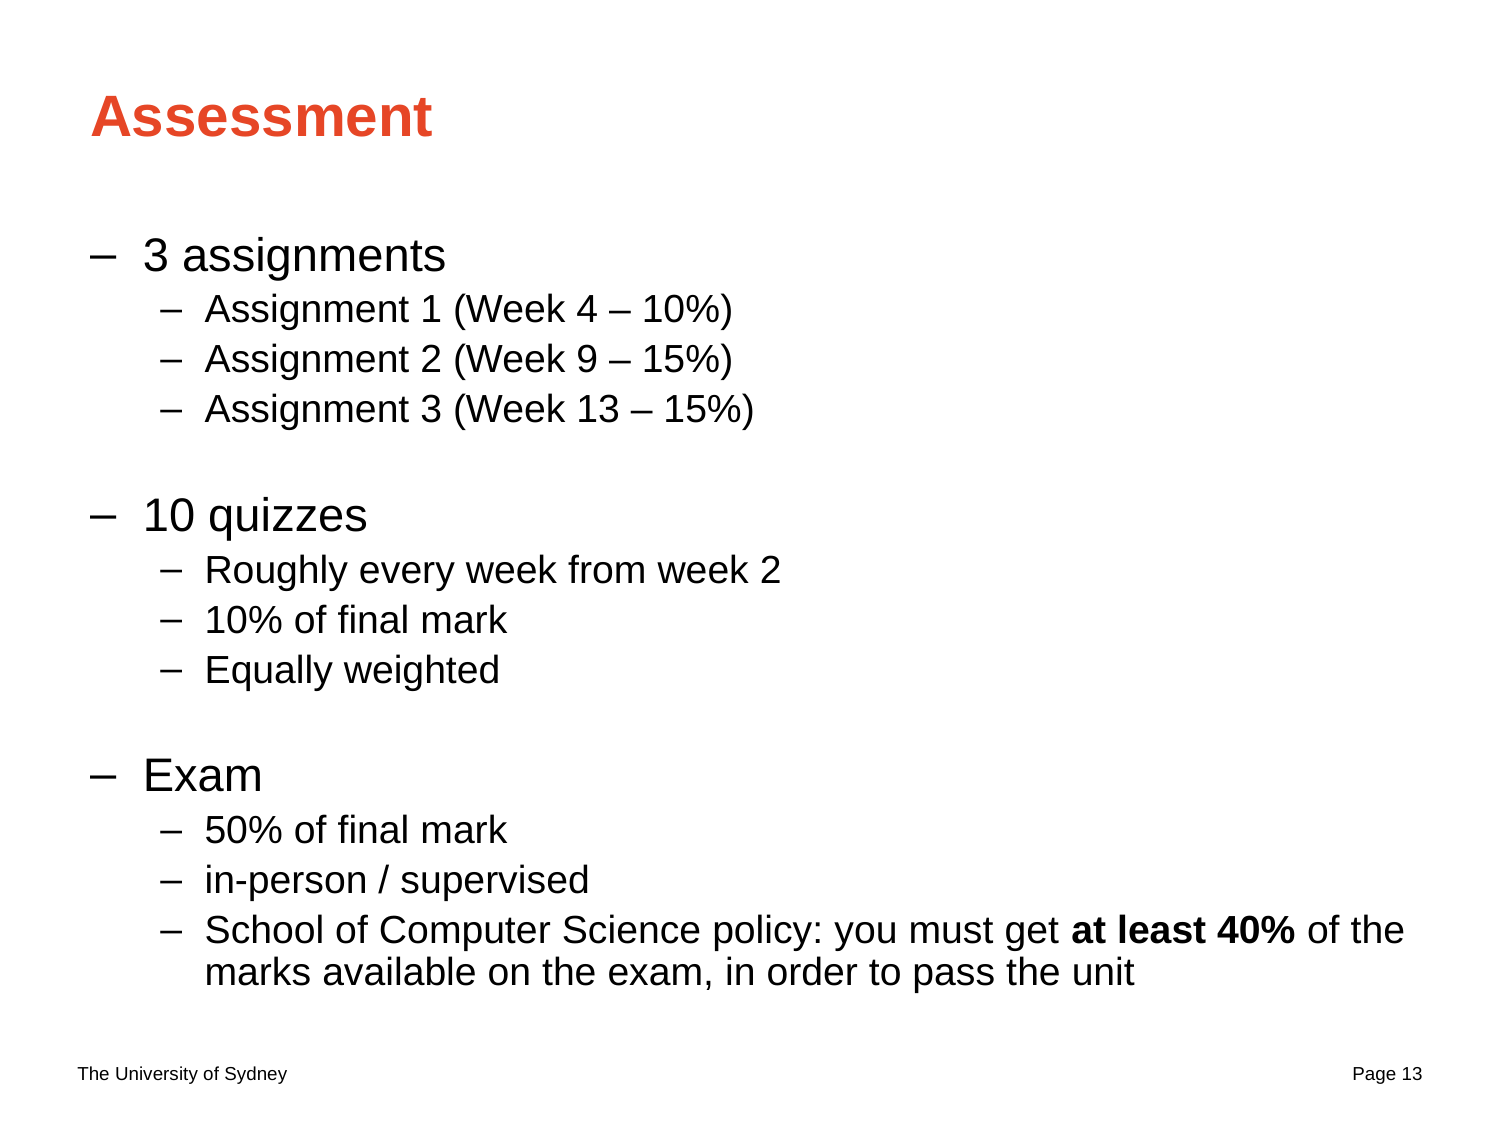

# Assessment
3 assignments
Assignment 1 (Week 4 – 10%)
Assignment 2 (Week 9 – 15%)
Assignment 3 (Week 13 – 15%)

10 quizzes
Roughly every week from week 2
10% of final mark
Equally weighted

Exam
50% of final mark
in-person / supervised
School of Computer Science policy: you must get at least 40% of the marks available on the exam, in order to pass the unit